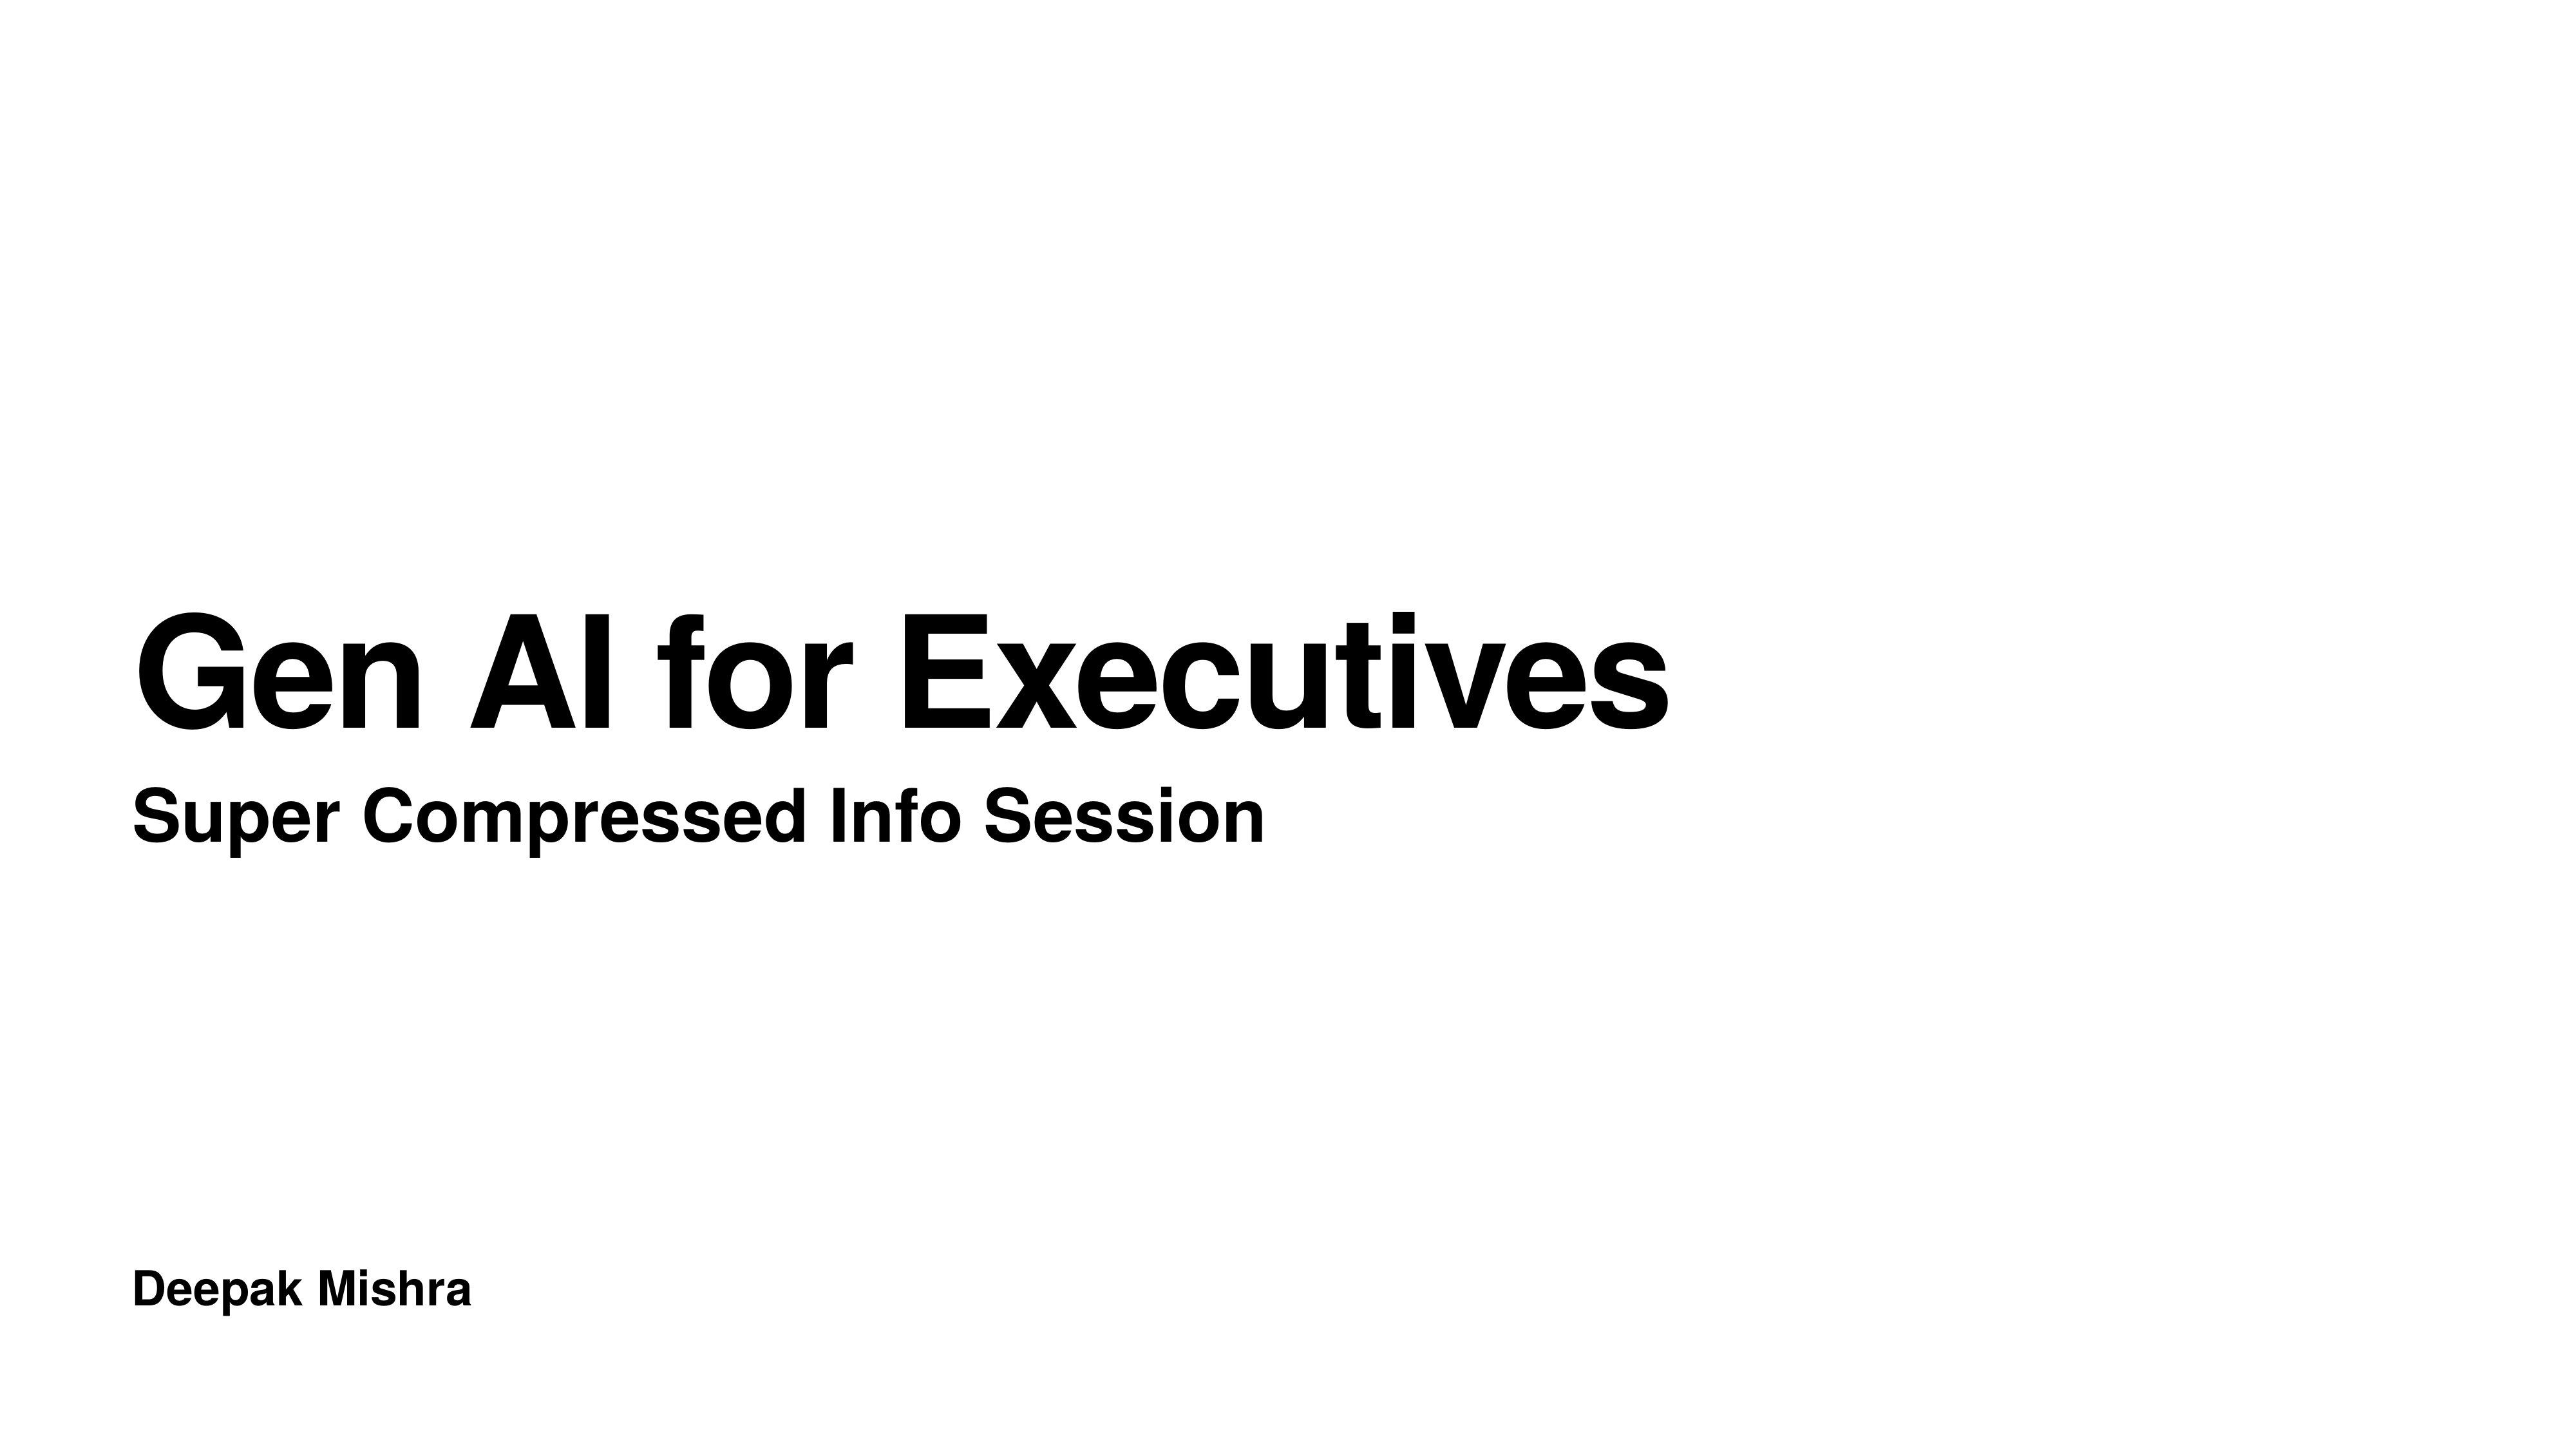

# Gen AI for Executives
Super Compressed Info Session
Deepak Mishra